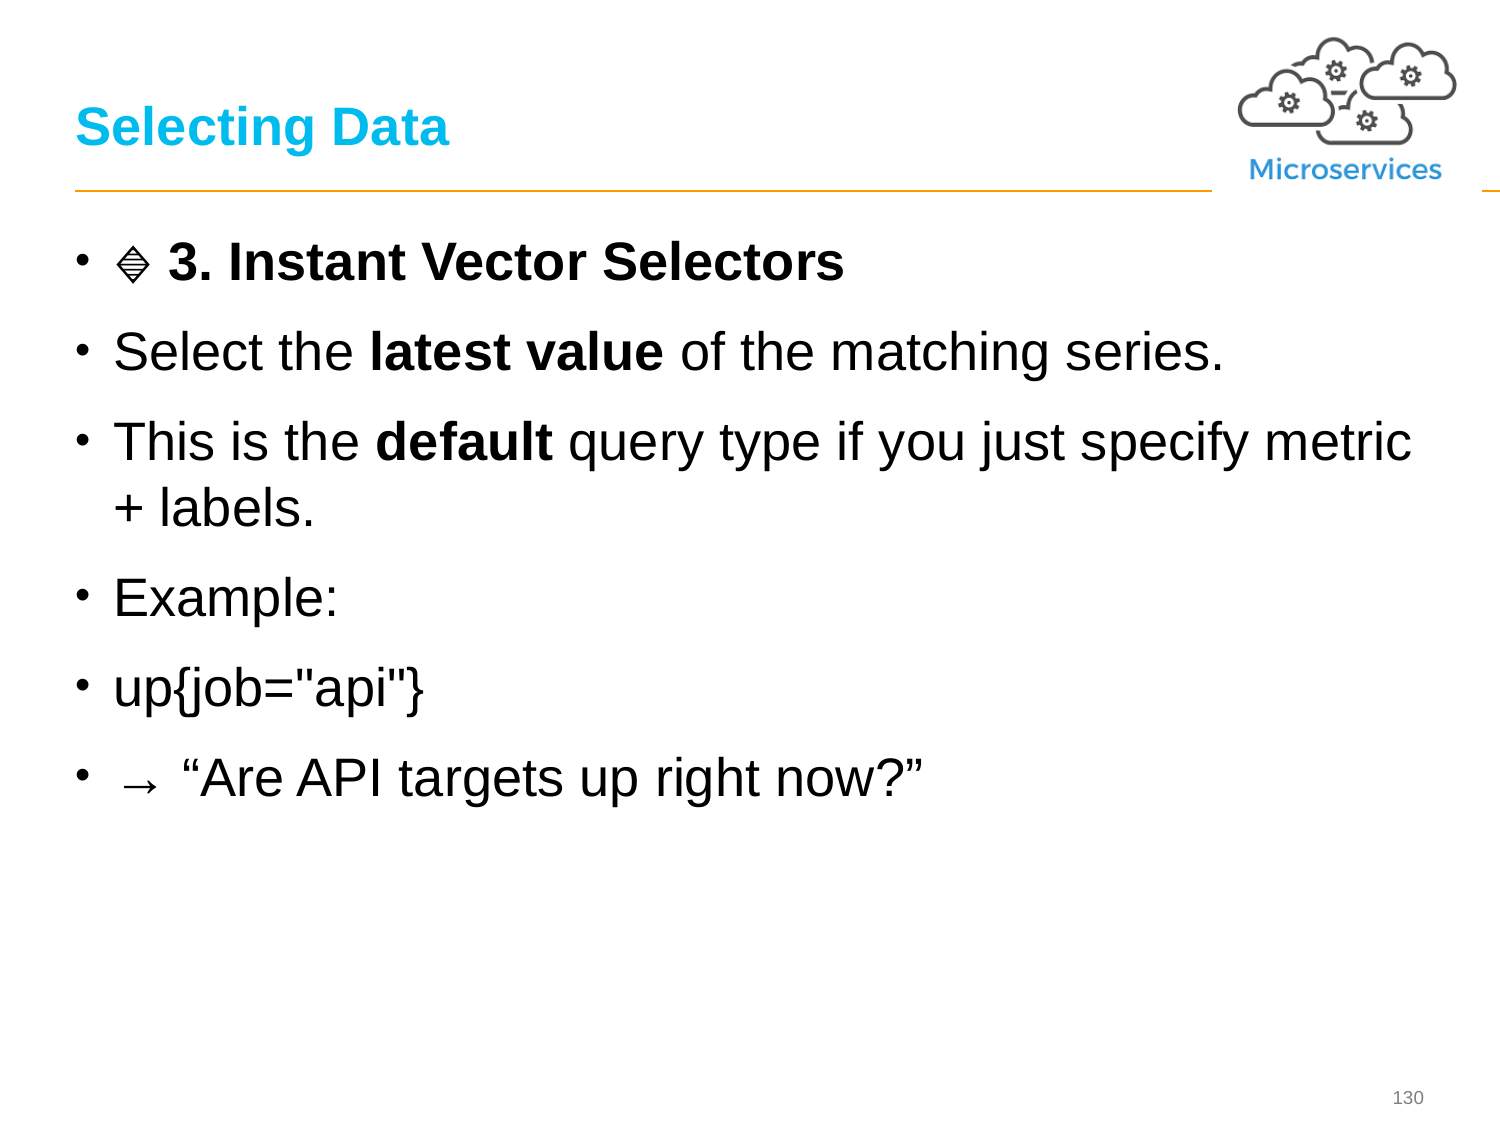

# Selecting Data
🔹 3. Instant Vector Selectors
Select the latest value of the matching series.
This is the default query type if you just specify metric + labels.
Example:
up{job="api"}
→ “Are API targets up right now?”